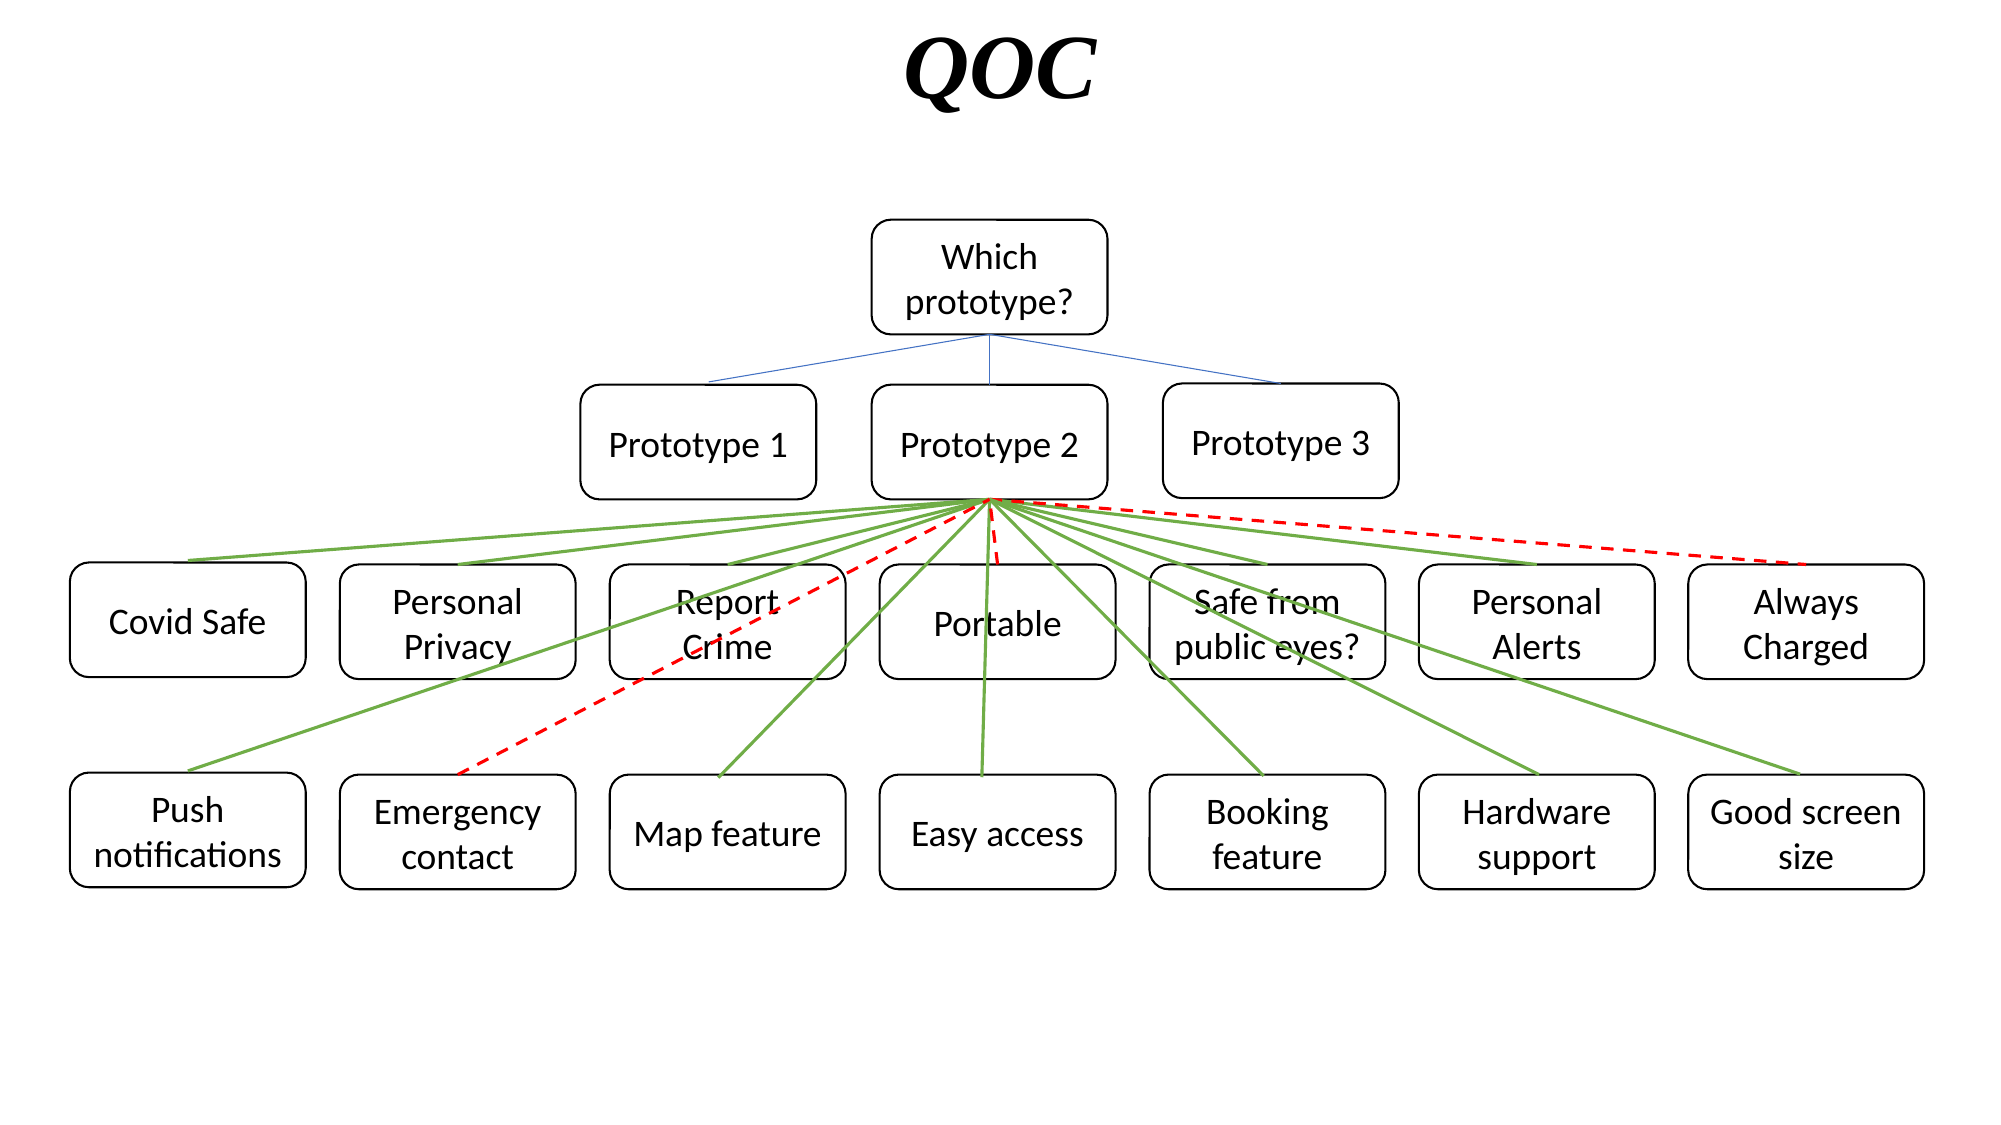

QOC
Which prototype?
Prototype 3
Prototype 1
Prototype 2
Covid Safe
Personal Privacy
Report Crime
Portable
Safe from public eyes?
Personal Alerts
Always Charged
Push notifications
Emergency contact
Map feature
Easy access
Booking feature
Hardware support
Good screen size